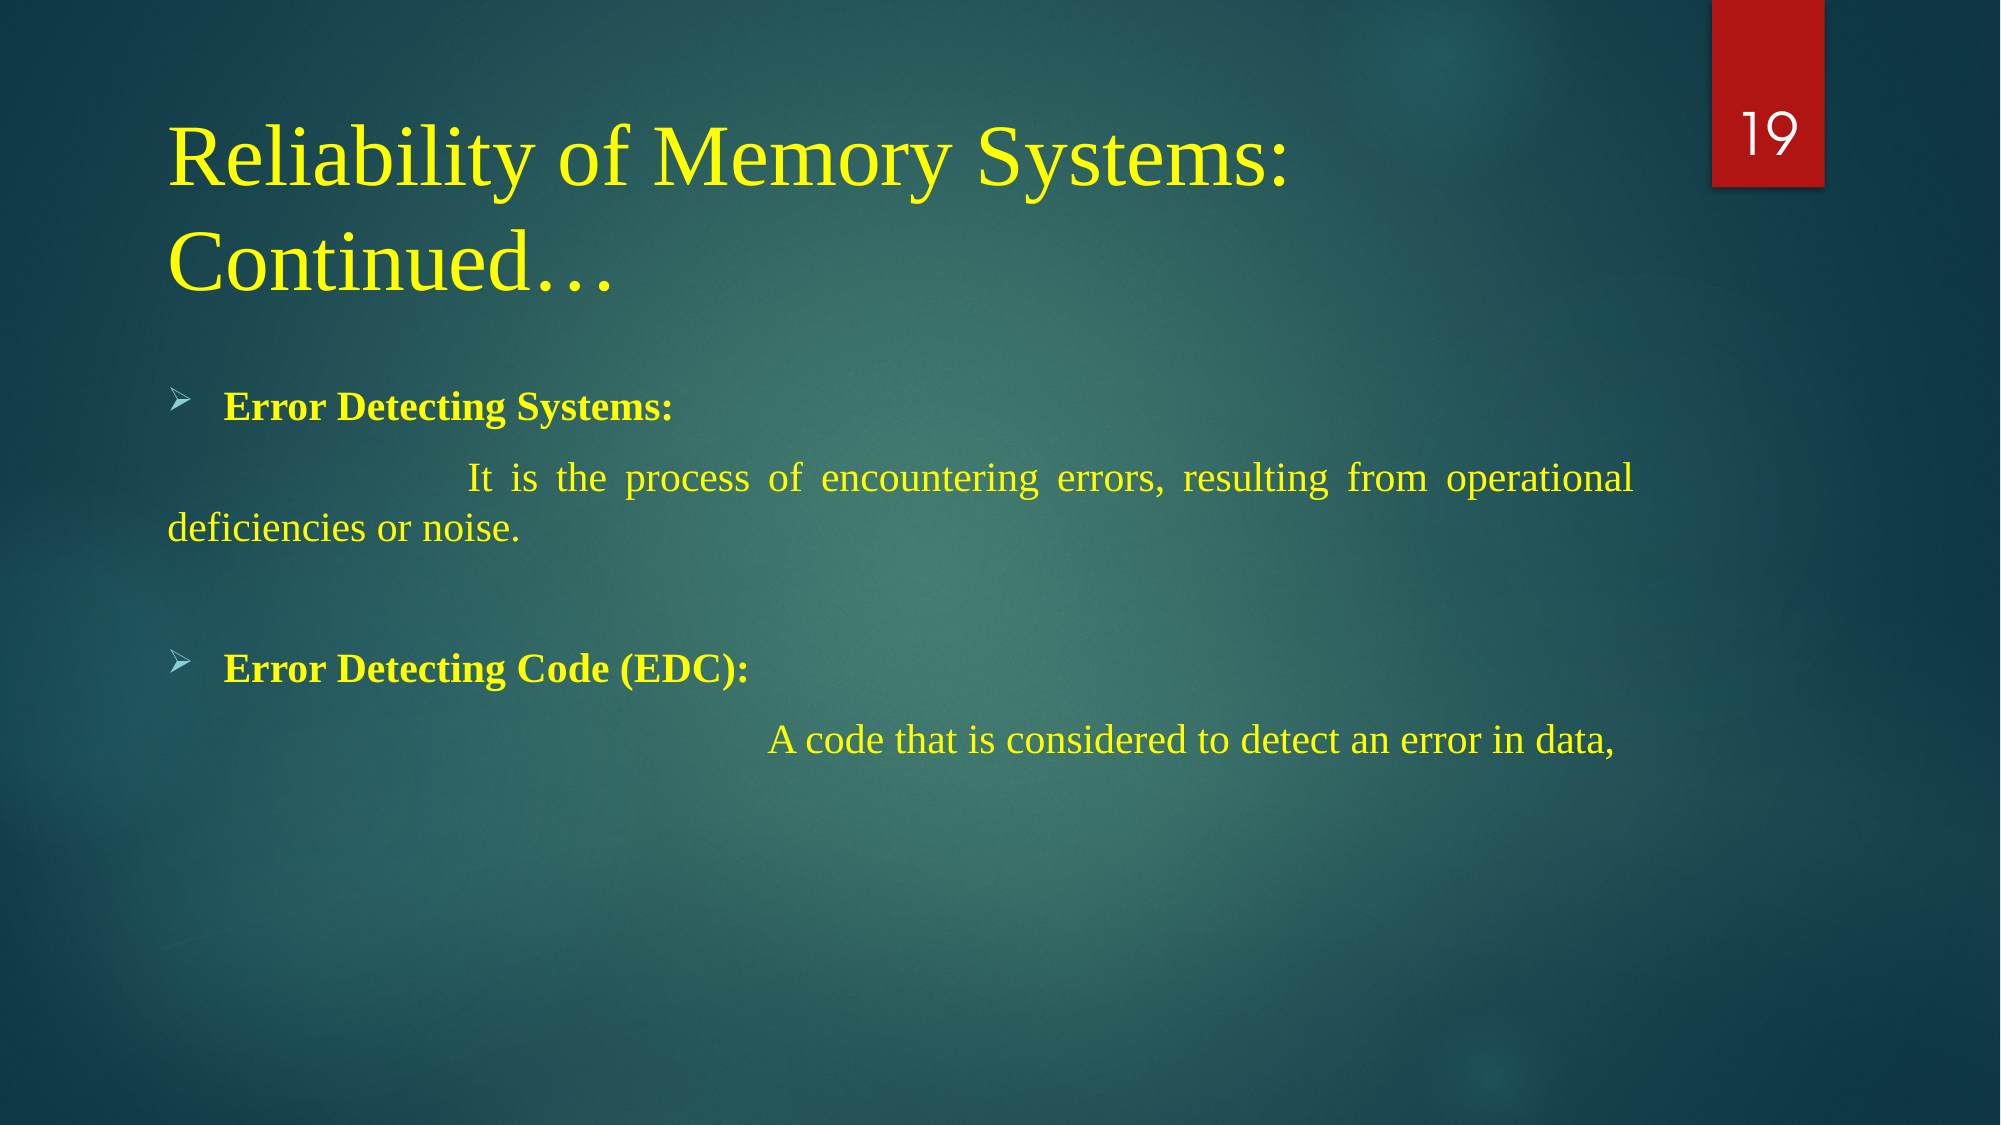

19
Reliability of Memory Systems: Continued…
Error Detecting Systems:
		It is the process of encountering errors, resulting from operational deficiencies or noise.

Error Detecting Code (EDC):
				A code that is considered to detect an error in data,